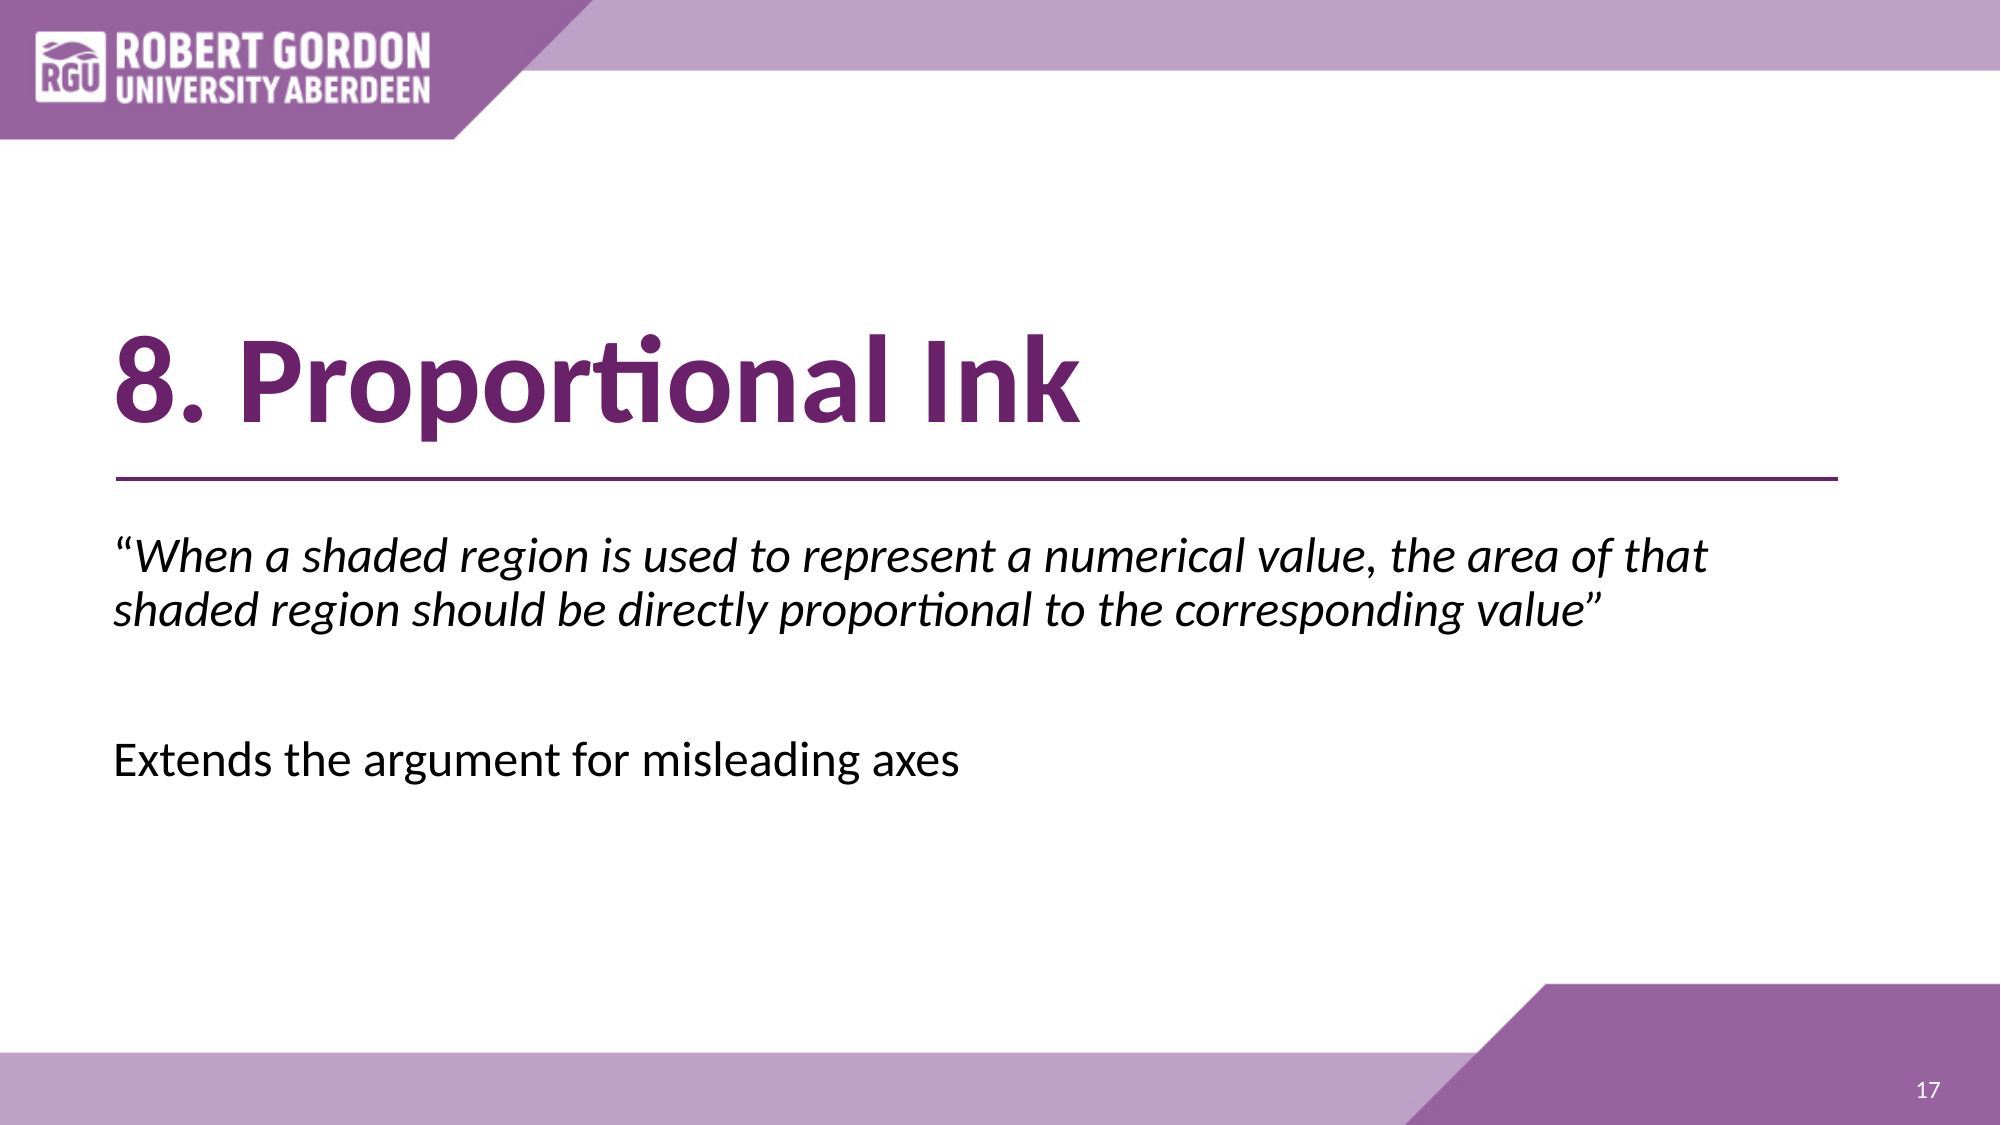

# 8. Proportional Ink
“When a shaded region is used to represent a numerical value, the area of that shaded region should be directly proportional to the corresponding value”

Extends the argument for misleading axes
17